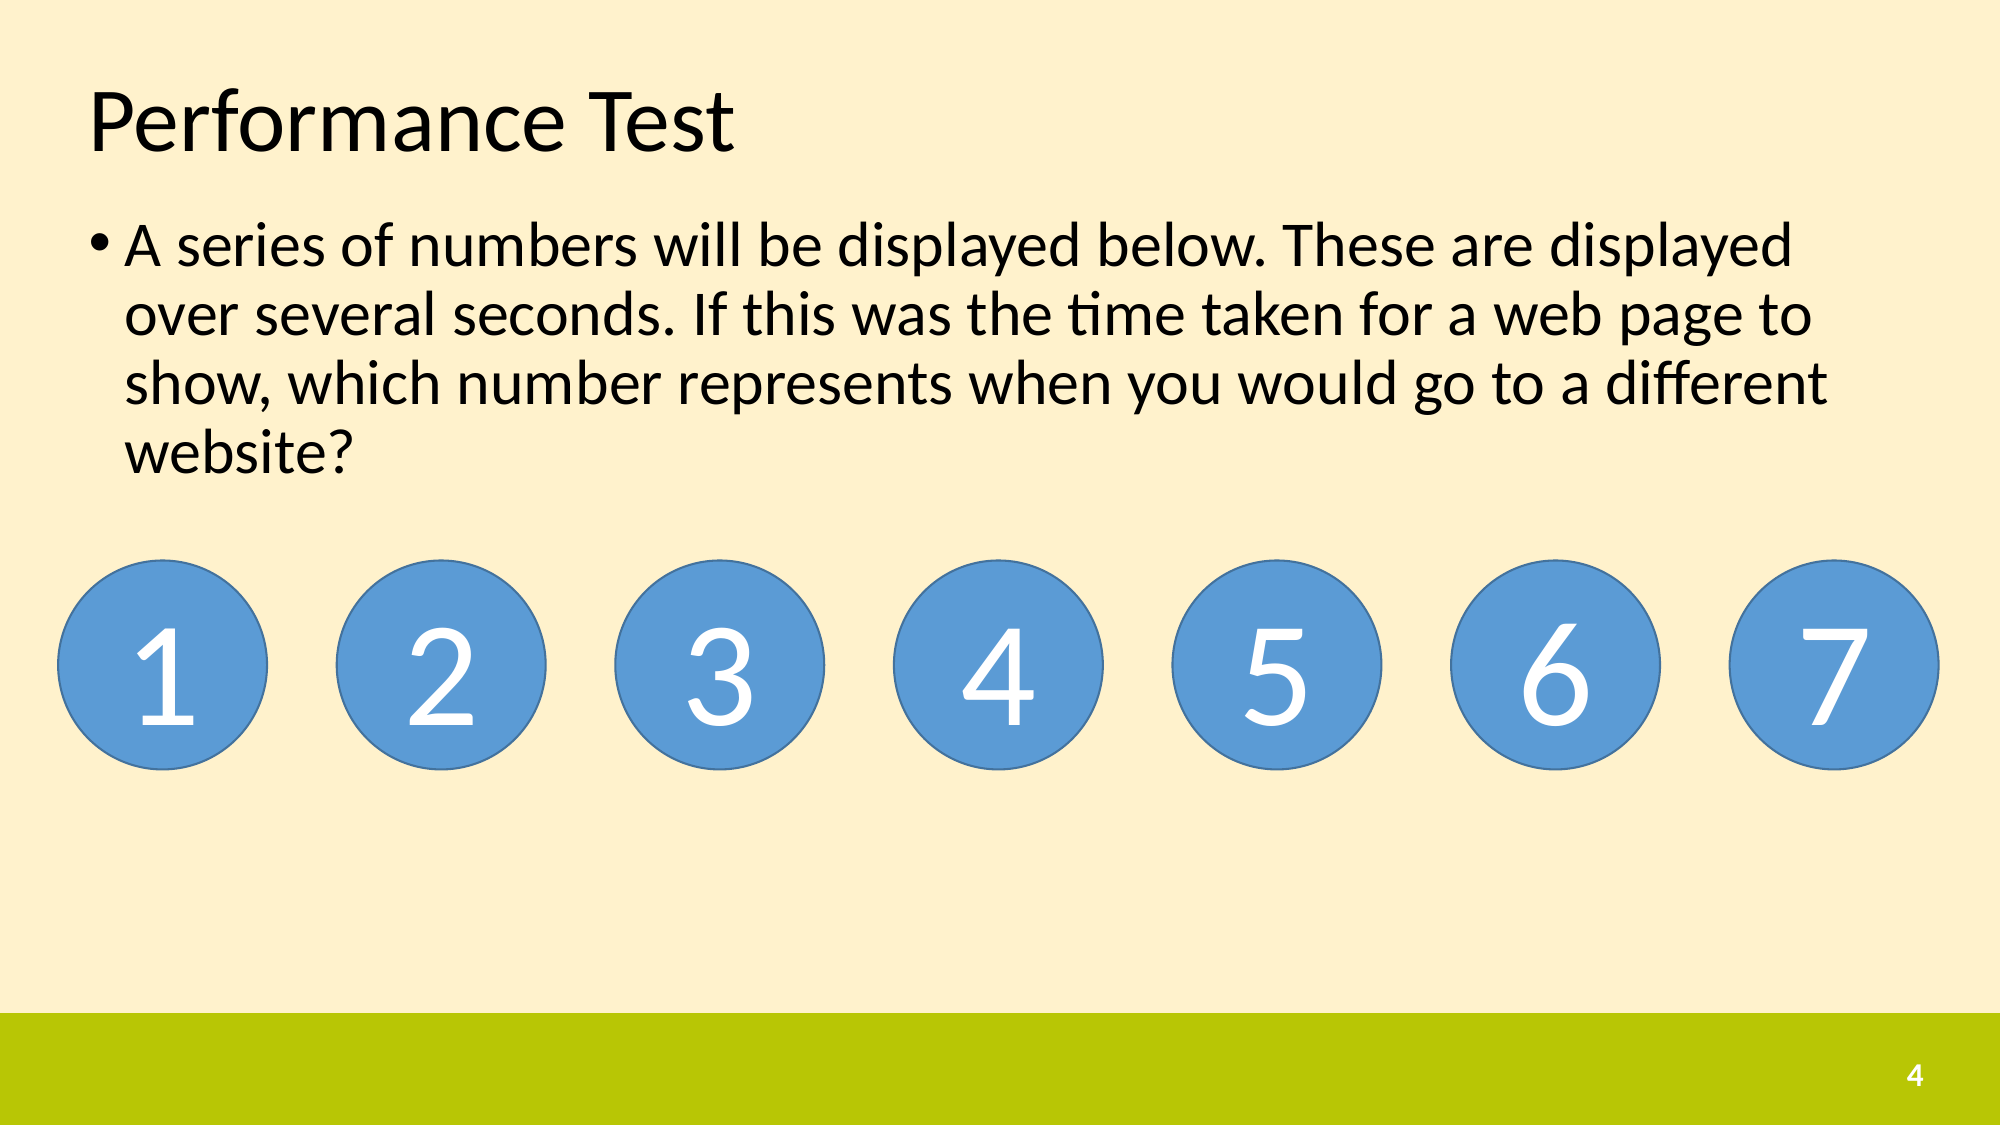

# Performance Test
A series of numbers will be displayed below. These are displayed over several seconds. If this was the time taken for a web page to show, which number represents when you would go to a different website?
1
2
3
4
5
6
7
4